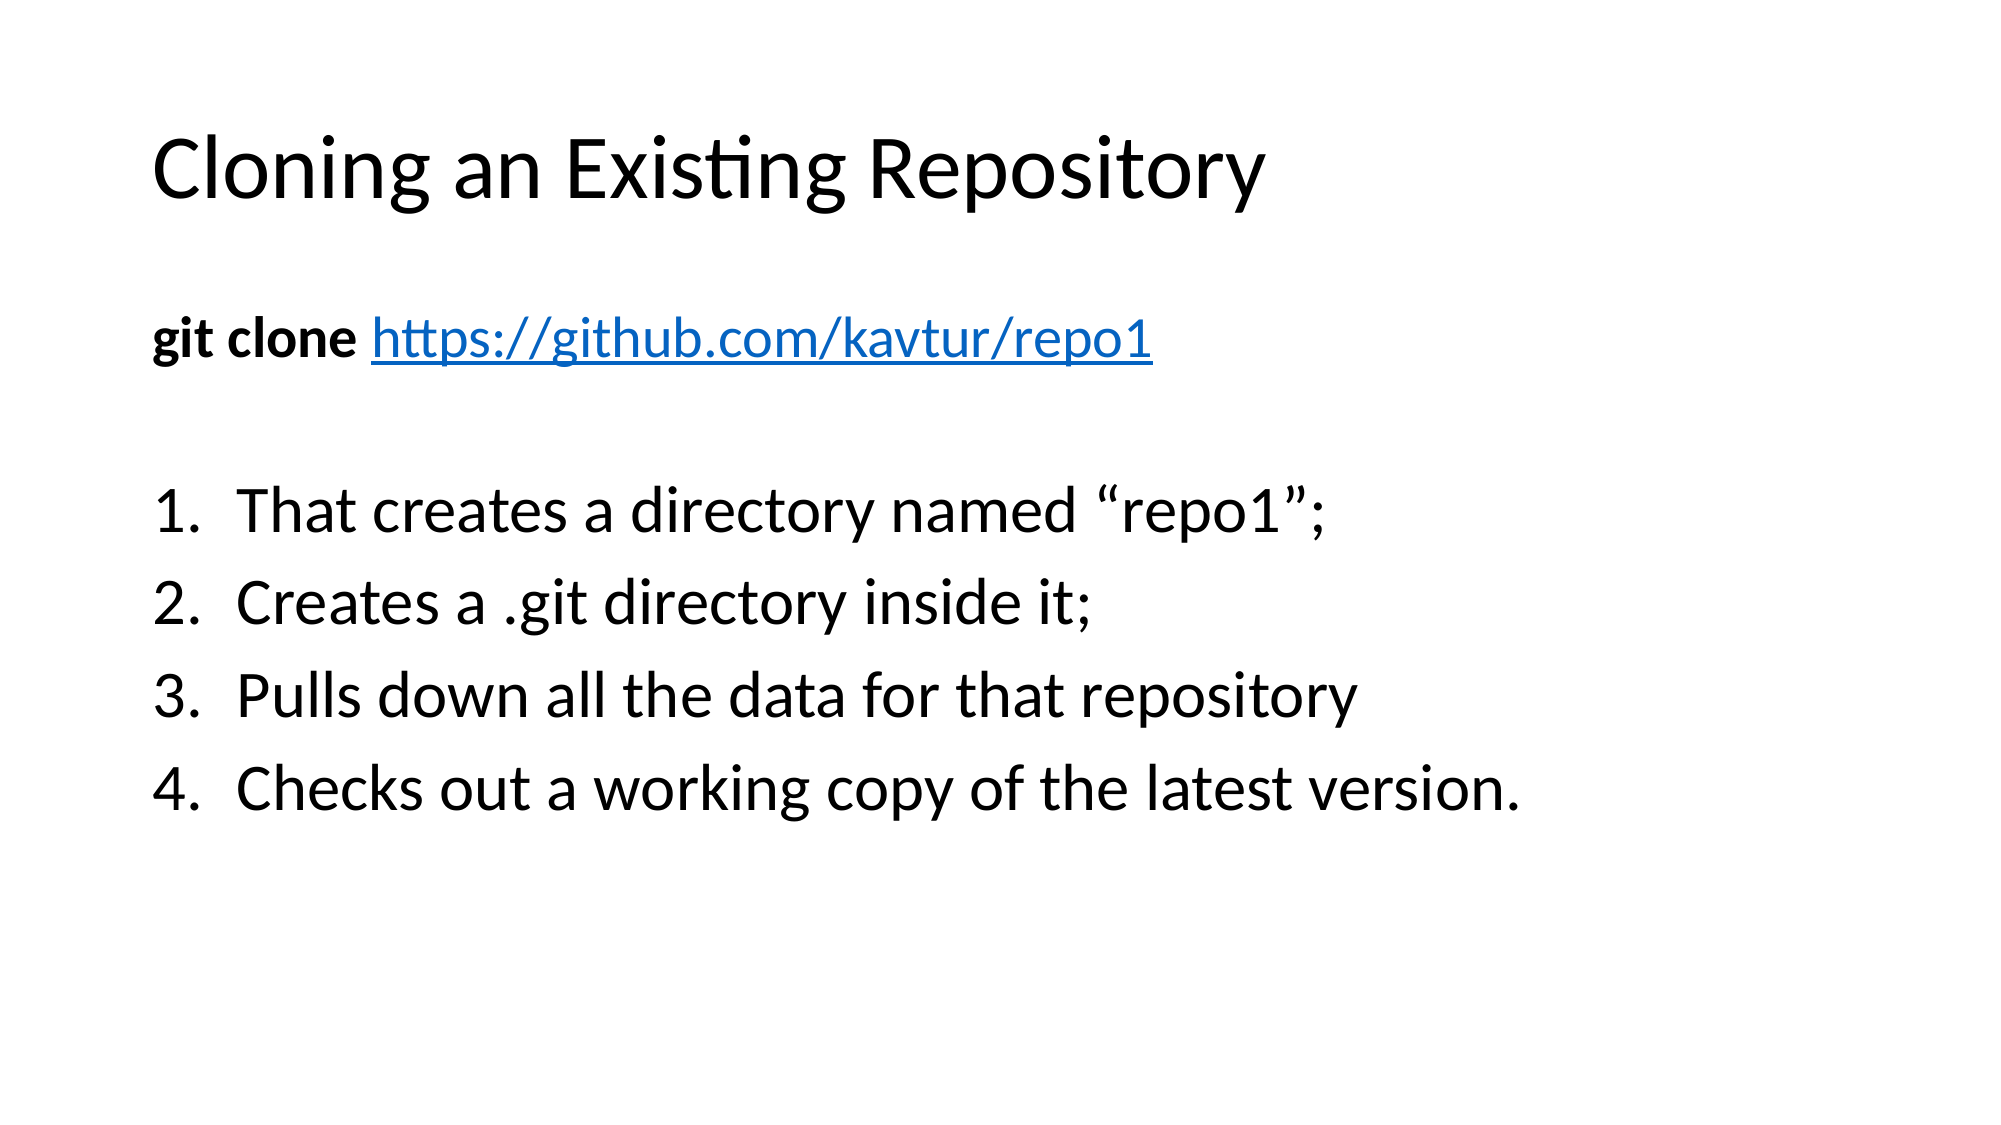

# Cloning an Existing Repository
git clone https://github.com/kavtur/repo1

That creates a directory named “repo1”;
Creates a .git directory inside it;
Pulls down all the data for that repository
Checks out a working copy of the latest version.